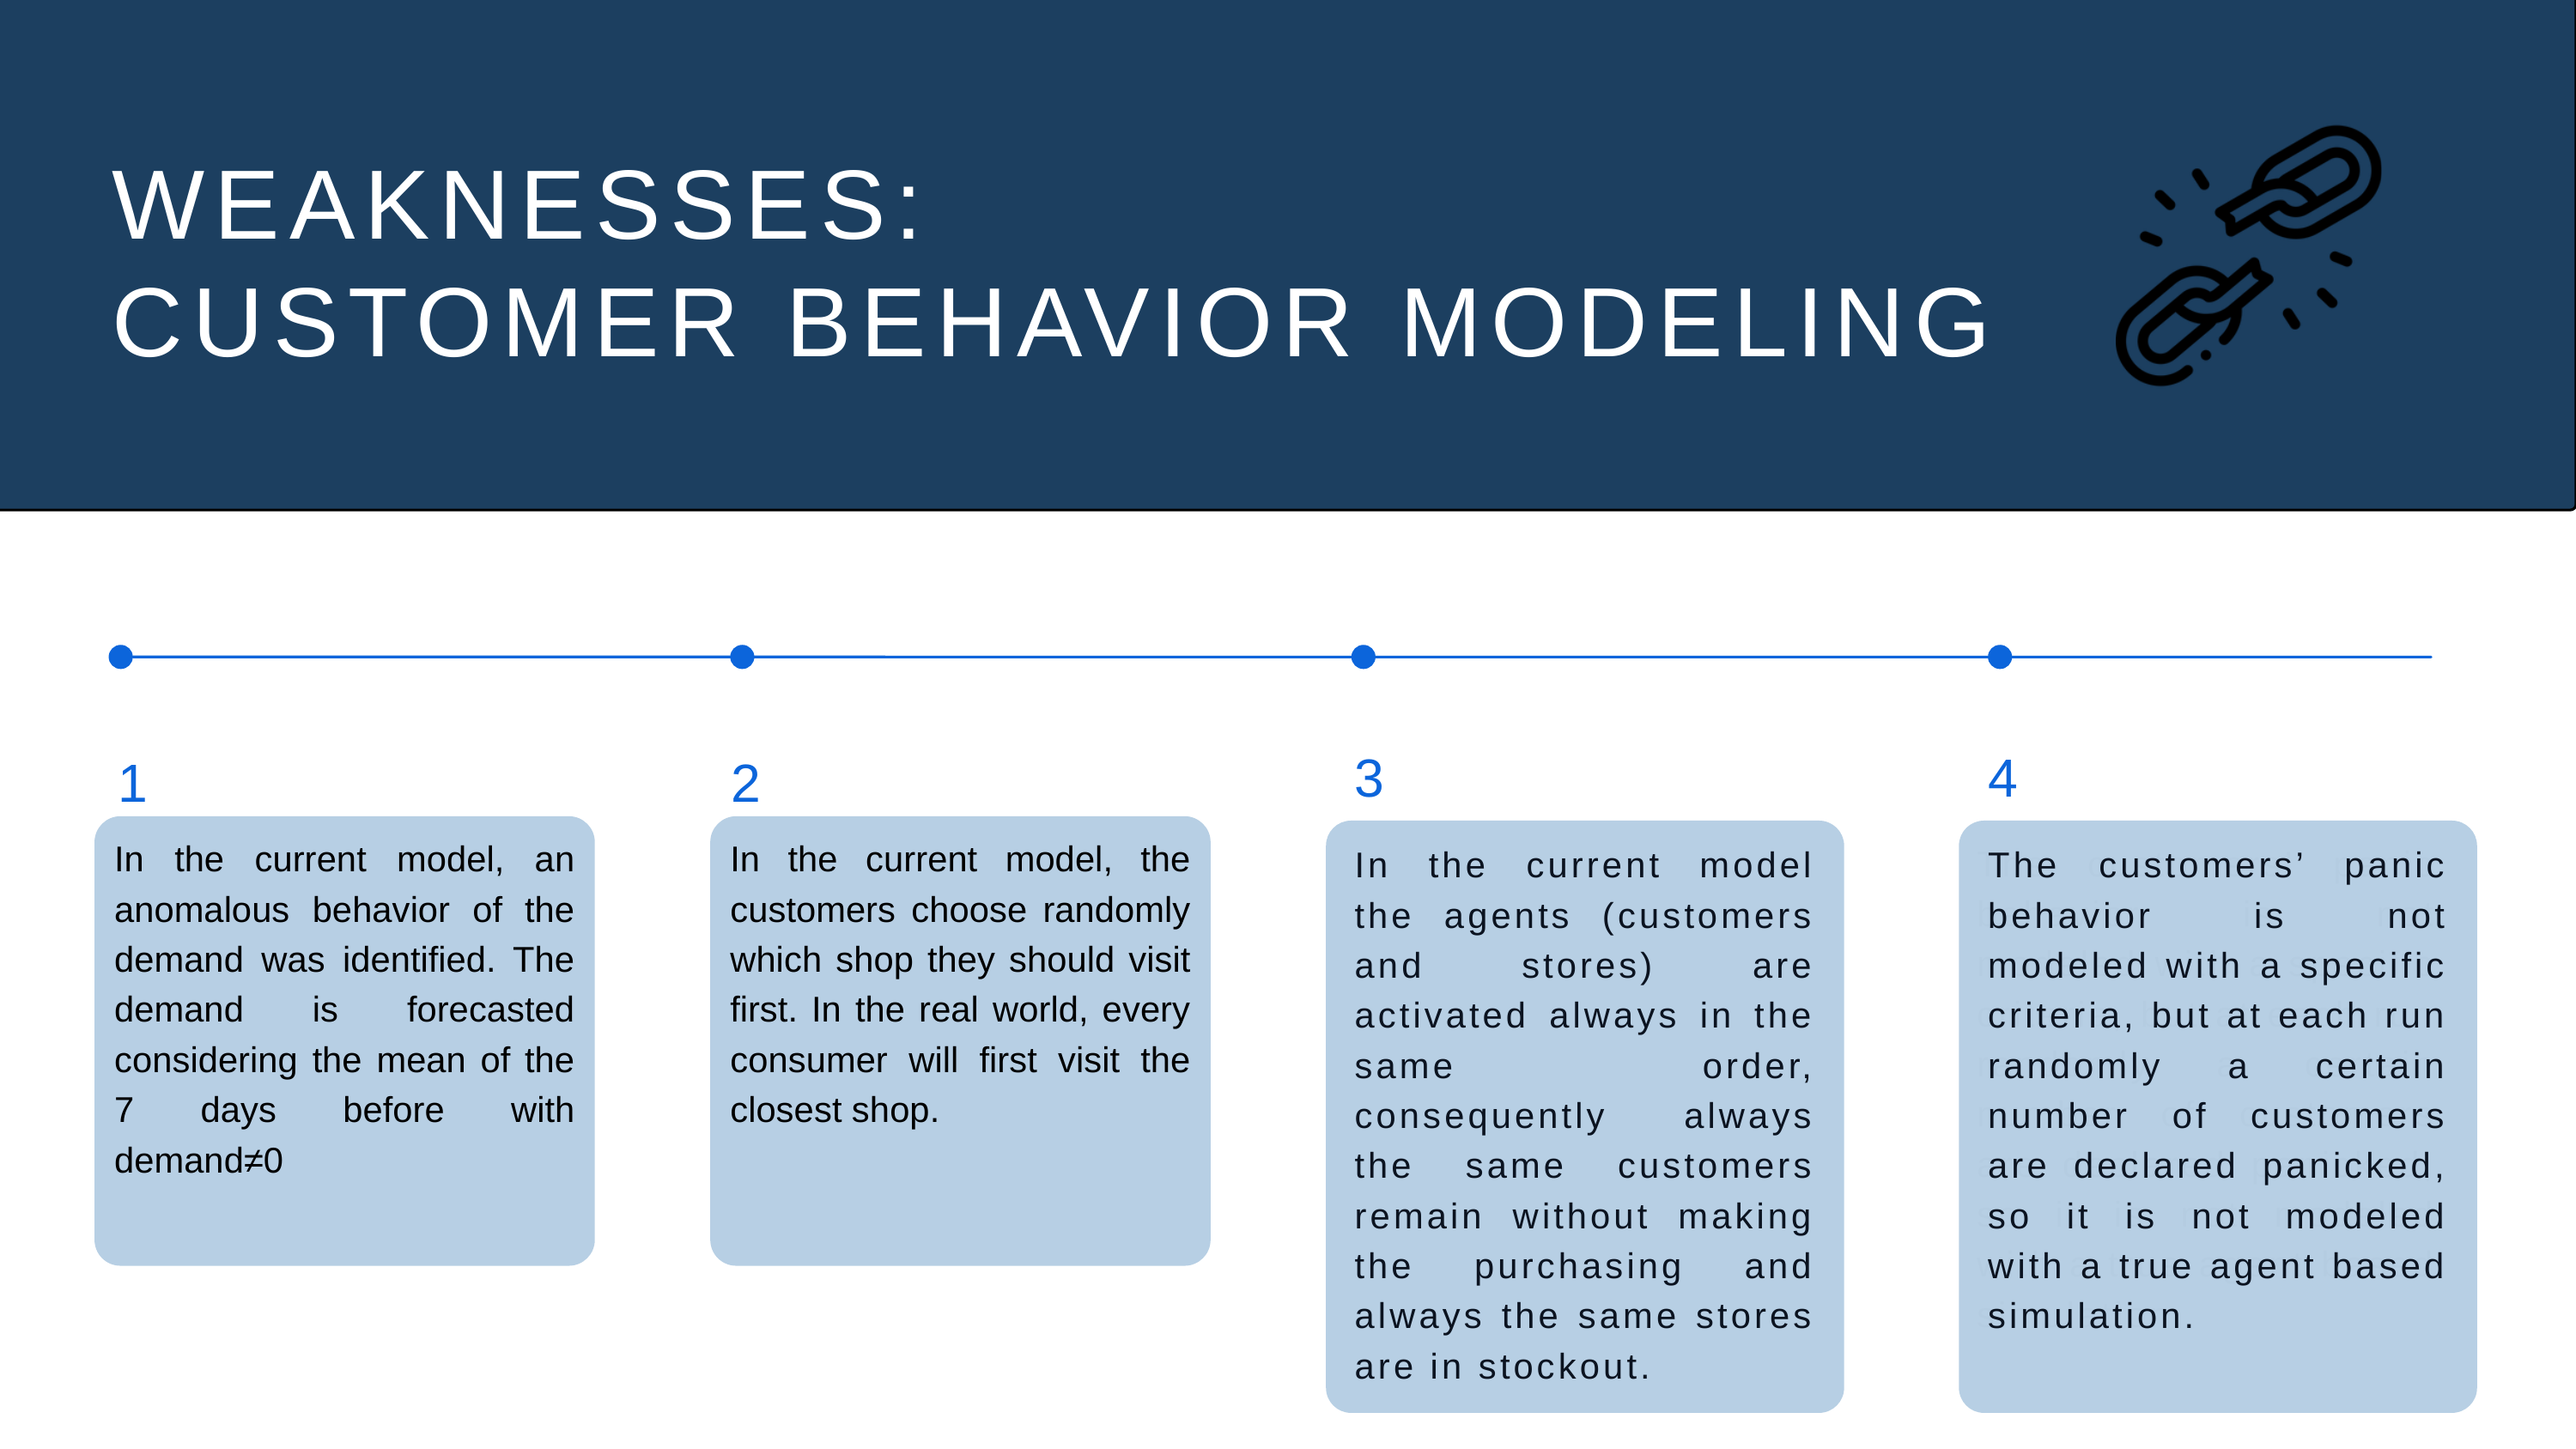

WEAKNESSES:
CUSTOMER BEHAVIOR MODELING

1
2
3

In the current model the agents (customers and stores) are activated always in the same order, consequently always the same customers remain without making the purchasing and always the same stores are in stockout.
4
The customers’ panic behavior is not modeled with a specific criteria, but at each run randomly a certain number of customers are declared panicked, so it is not modeled with a true agent based simulation.

In the current model, an anomalous behavior of the demand was identified. The demand is forecasted considering the mean of the 7 days before with demand≠0
In the current model, the customers choose randomly which shop they should visit first. In the real world, every consumer will first visit the closest shop.
The customers’ panic behavior is not modeled with a specific criteria, but at each run randomly a certain number of customers are declared panicked, so it is not modeled with a true agent based simulation.